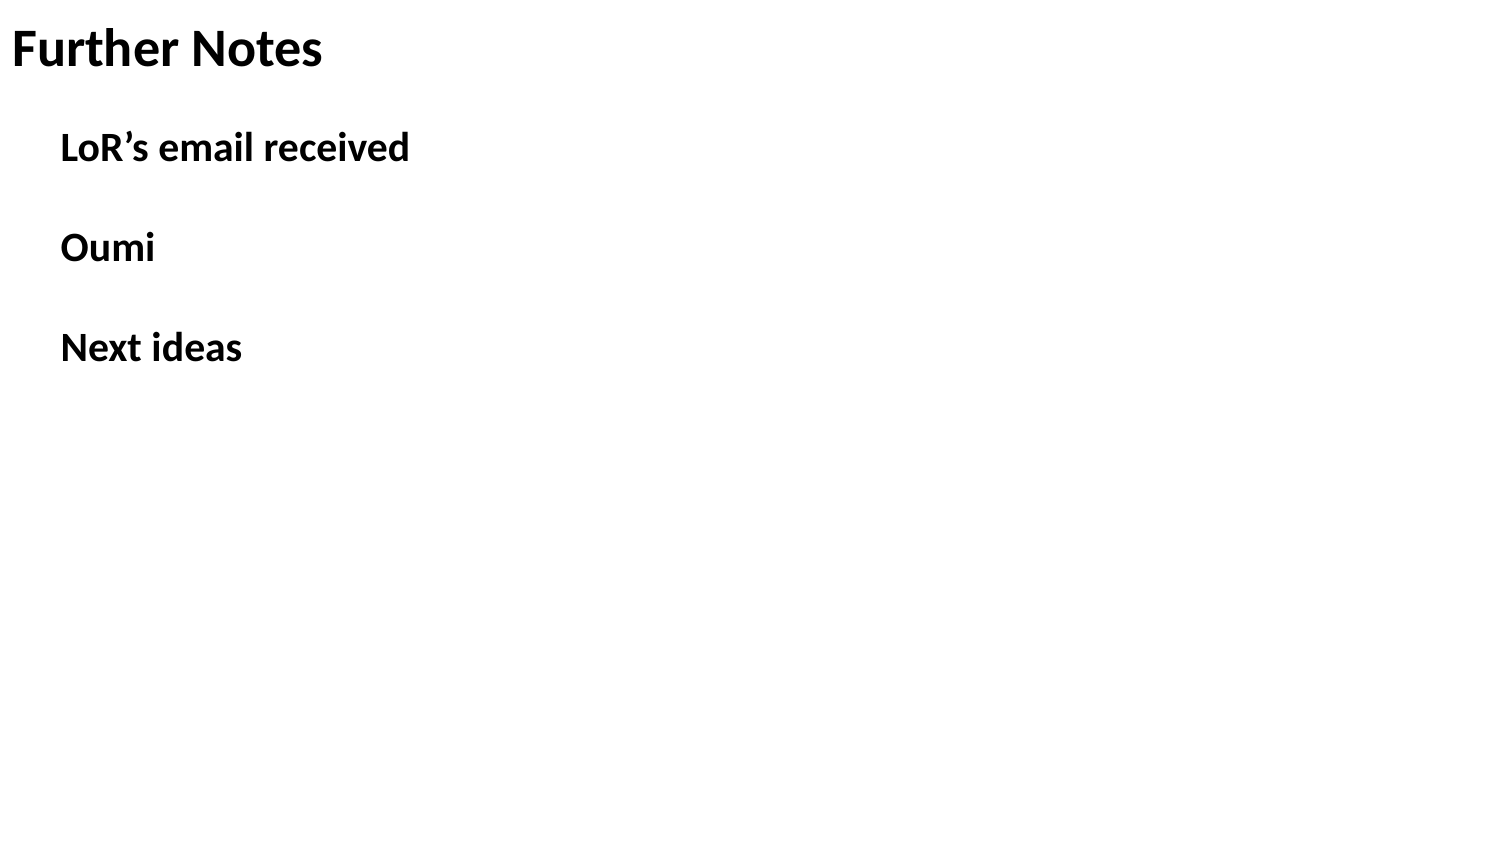

# Further Notes
LoR’s email received

Oumi

Next ideas